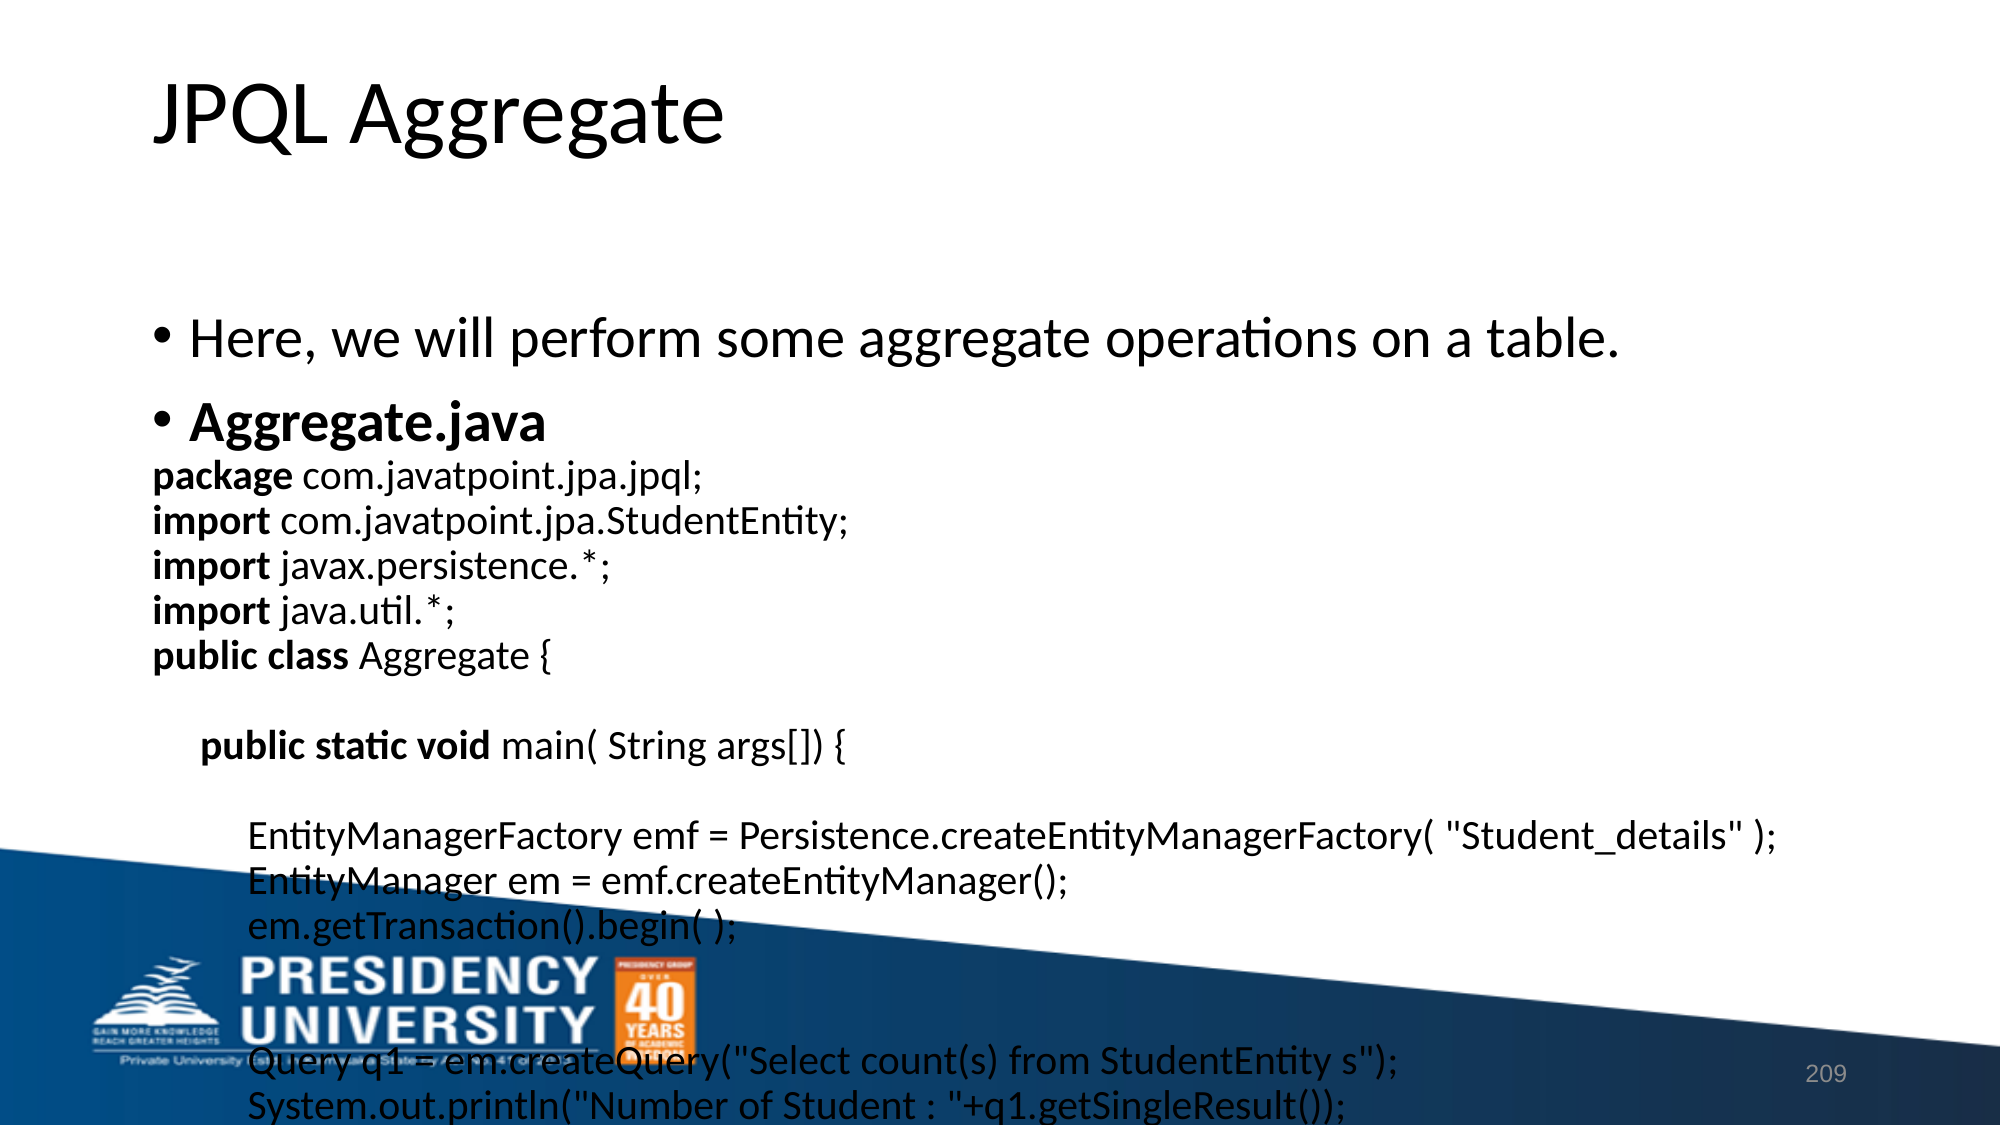

# JPQL Aggregate
Here, we will perform some aggregate operations on a table.
Aggregate.java
package com.javatpoint.jpa.jpql;
import com.javatpoint.jpa.StudentEntity;
import javax.persistence.*;
import java.util.*;
public class Aggregate {

     public static void main( String args[]) {

          EntityManagerFactory emf = Persistence.createEntityManagerFactory( "Student_details" );
          EntityManager em = emf.createEntityManager();
          em.getTransaction().begin( );

          Query q1 = em.createQuery("Select count(s) from StudentEntity s");
          System.out.println("Number of Student : "+q1.getSingleResult());

          Query q2 = em.createQuery("Select MAX(s.s_age) from StudentEntity s");
          System.out.println("Maximum age : "+q2.getSingleResult());

          Query q3 = em.createQuery("Select MIN(s.s_age) from StudentEntity s");
          System.out.println("Minimum age : "+q3.getSingleResult());
em.getTransaction().commit();
          em.close();
          emf.close();
     }
}

209